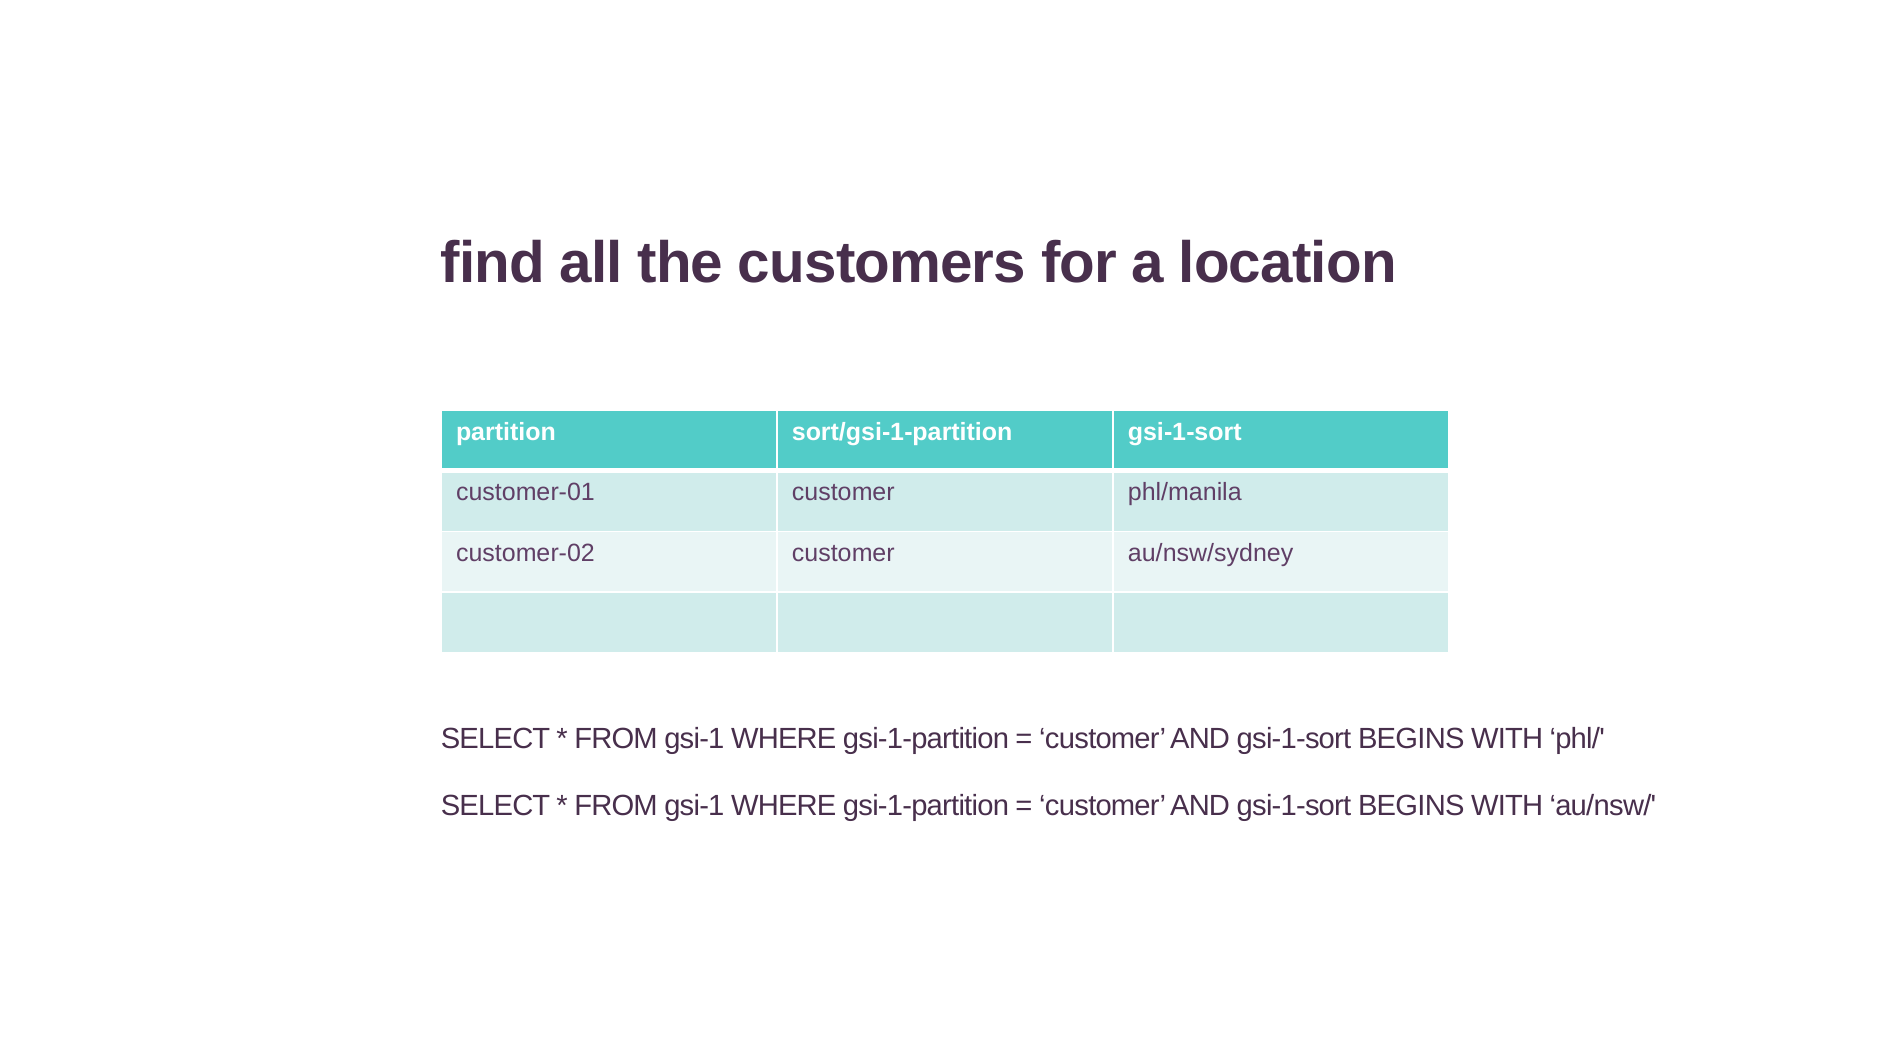

find all the customers for a location
| partition | sort/gsi-1-partition | gsi-1-sort |
| --- | --- | --- |
| customer-01 | customer | phl/manila |
| customer-02 | customer | au/nsw/sydney |
|  |  |  |
SELECT * FROM gsi-1 WHERE gsi-1-partition = ‘customer’ AND gsi-1-sort BEGINS WITH ‘phl/'

SELECT * FROM gsi-1 WHERE gsi-1-partition = ‘customer’ AND gsi-1-sort BEGINS WITH ‘au/nsw/'